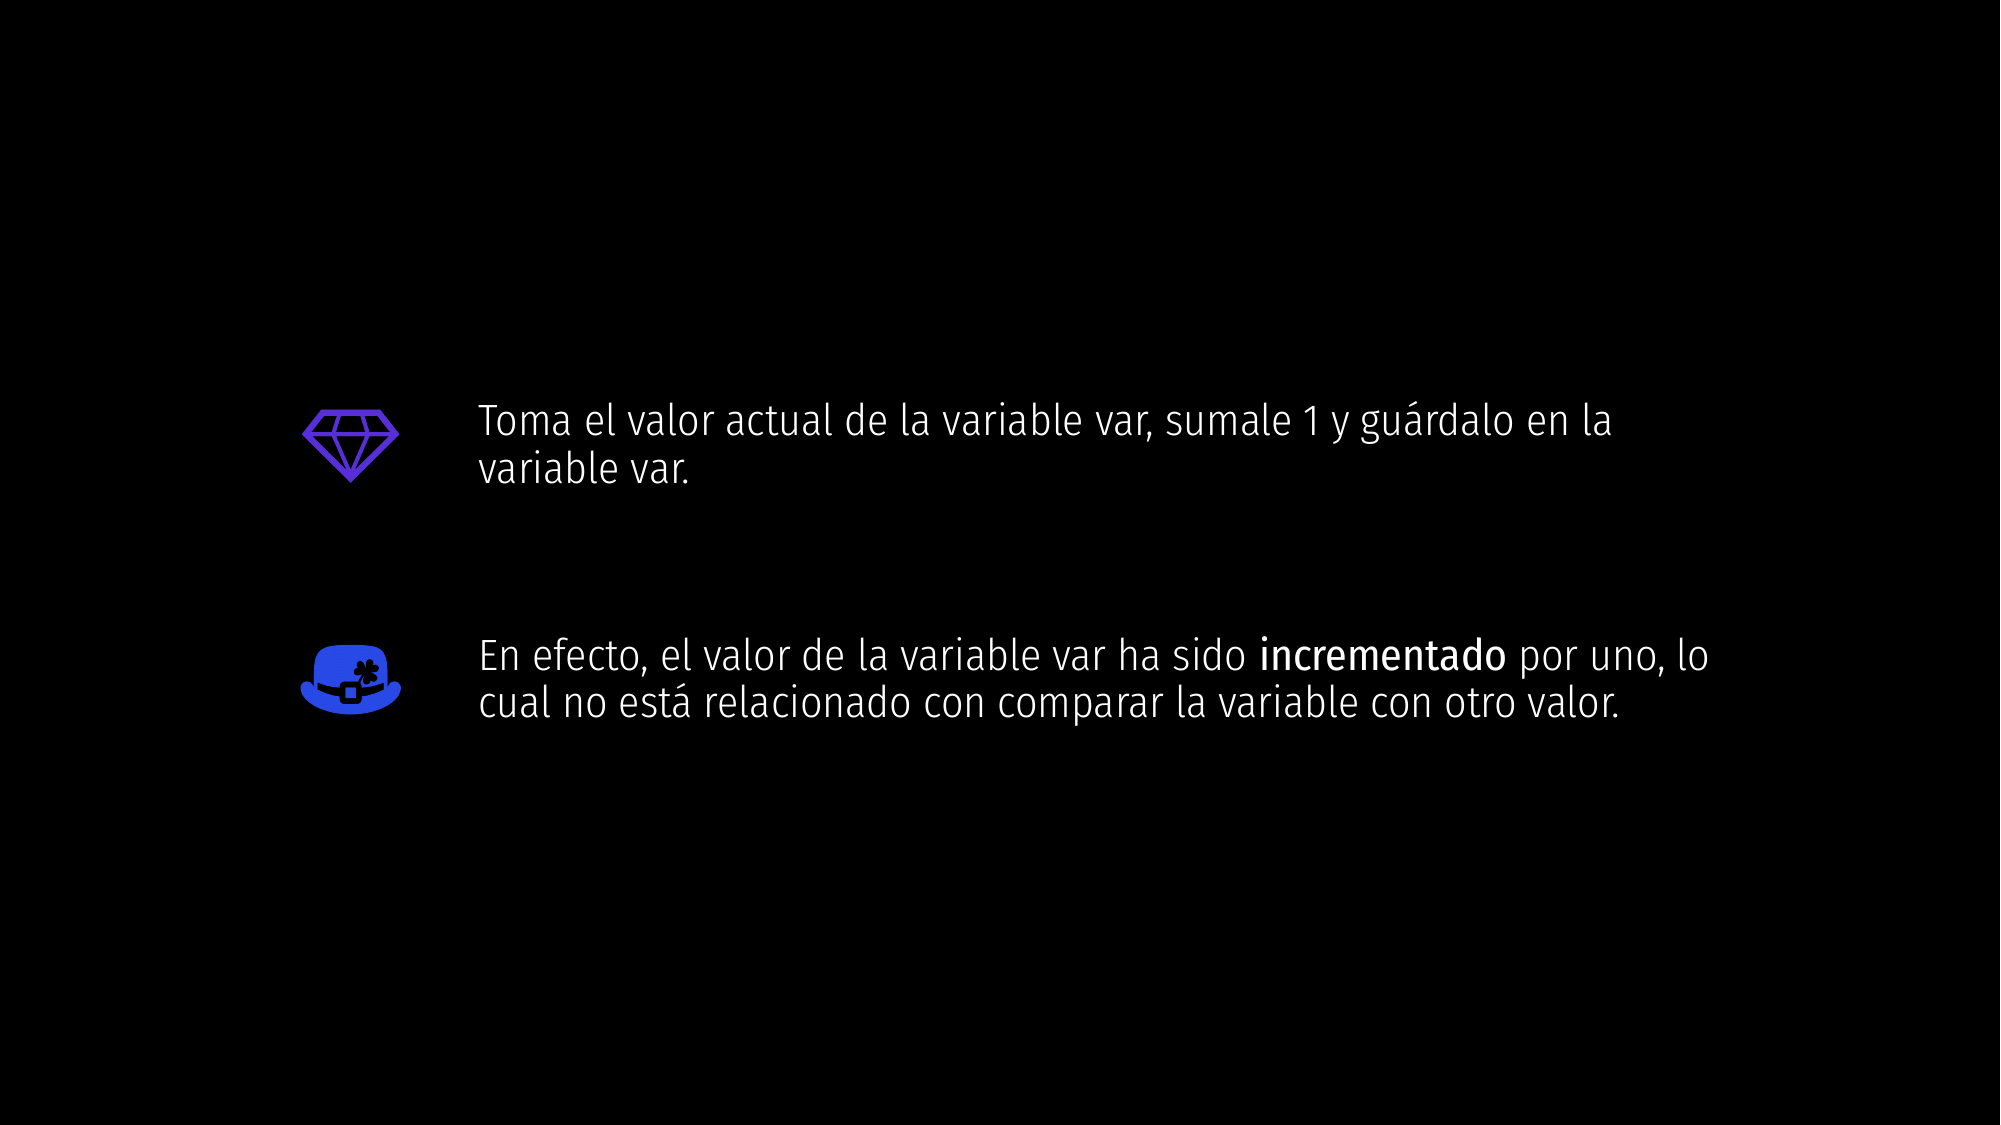

Toma el valor actual de la variable var, sumale 1 y guárdalo en la variable var.
En efecto, el valor de la variable var ha sido incrementado por uno, lo cual no está relacionado con comparar la variable con otro valor.